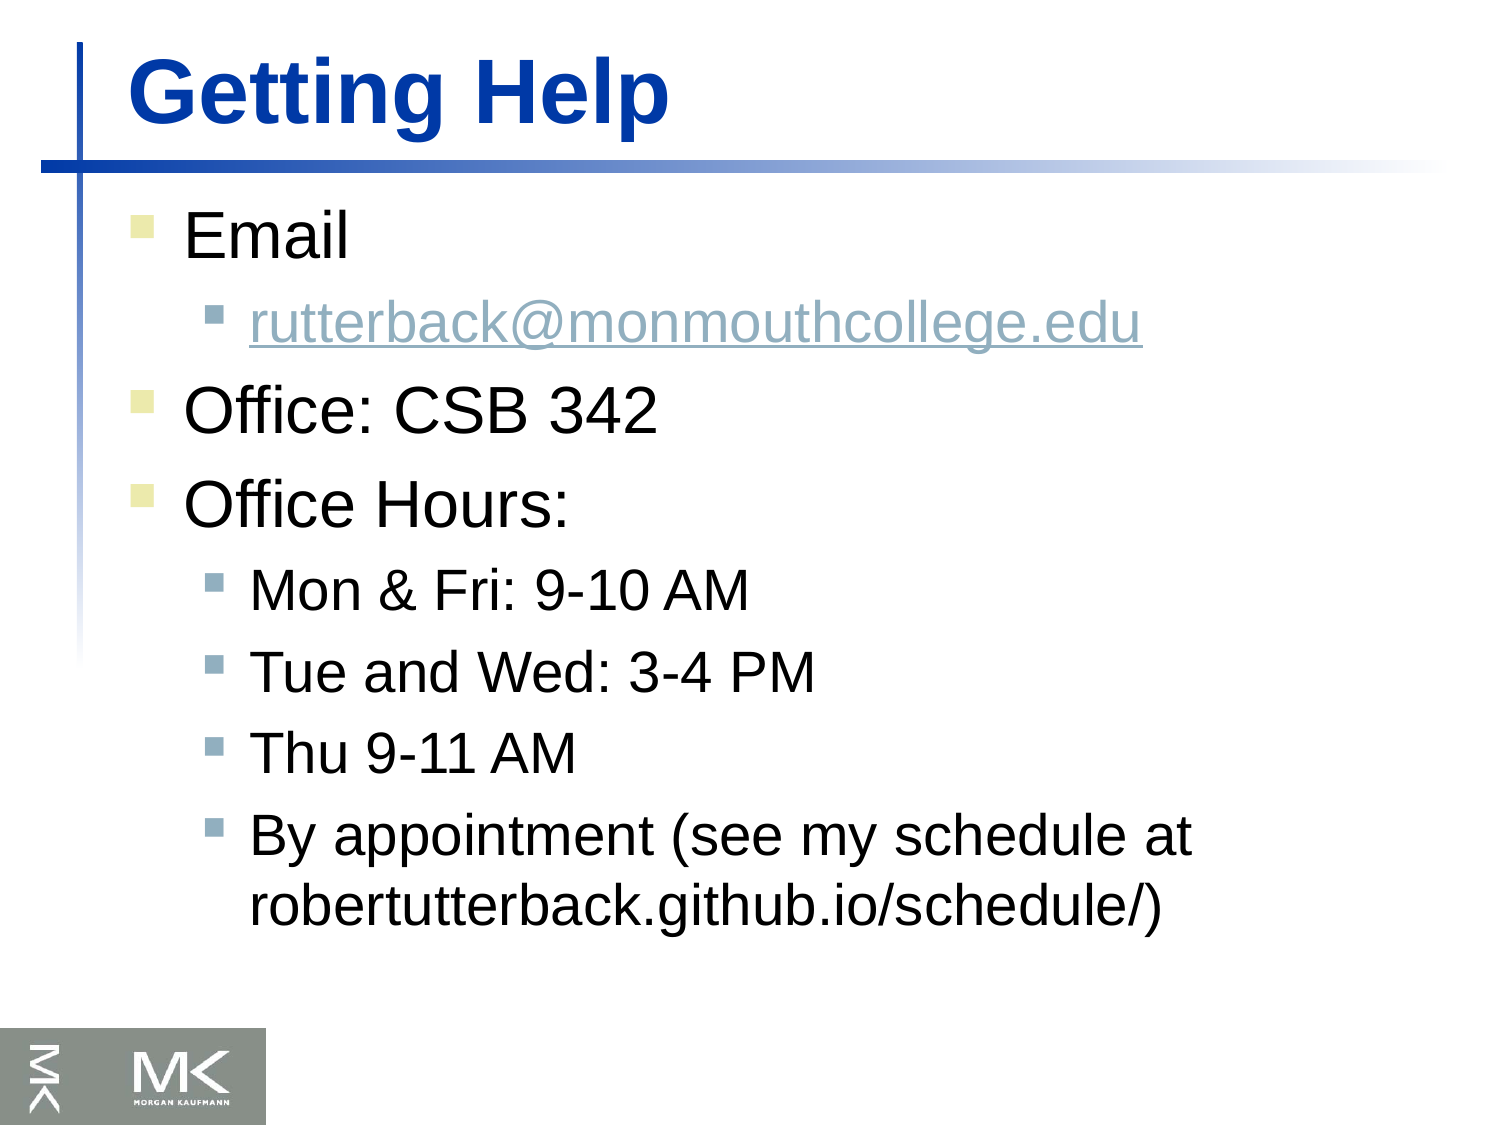

# Getting Help
Email
rutterback@monmouthcollege.edu
Office: CSB 342
Office Hours:
Mon & Fri: 9-10 AM
Tue and Wed: 3-4 PM
Thu 9-11 AM
By appointment (see my schedule at robertutterback.github.io/schedule/)